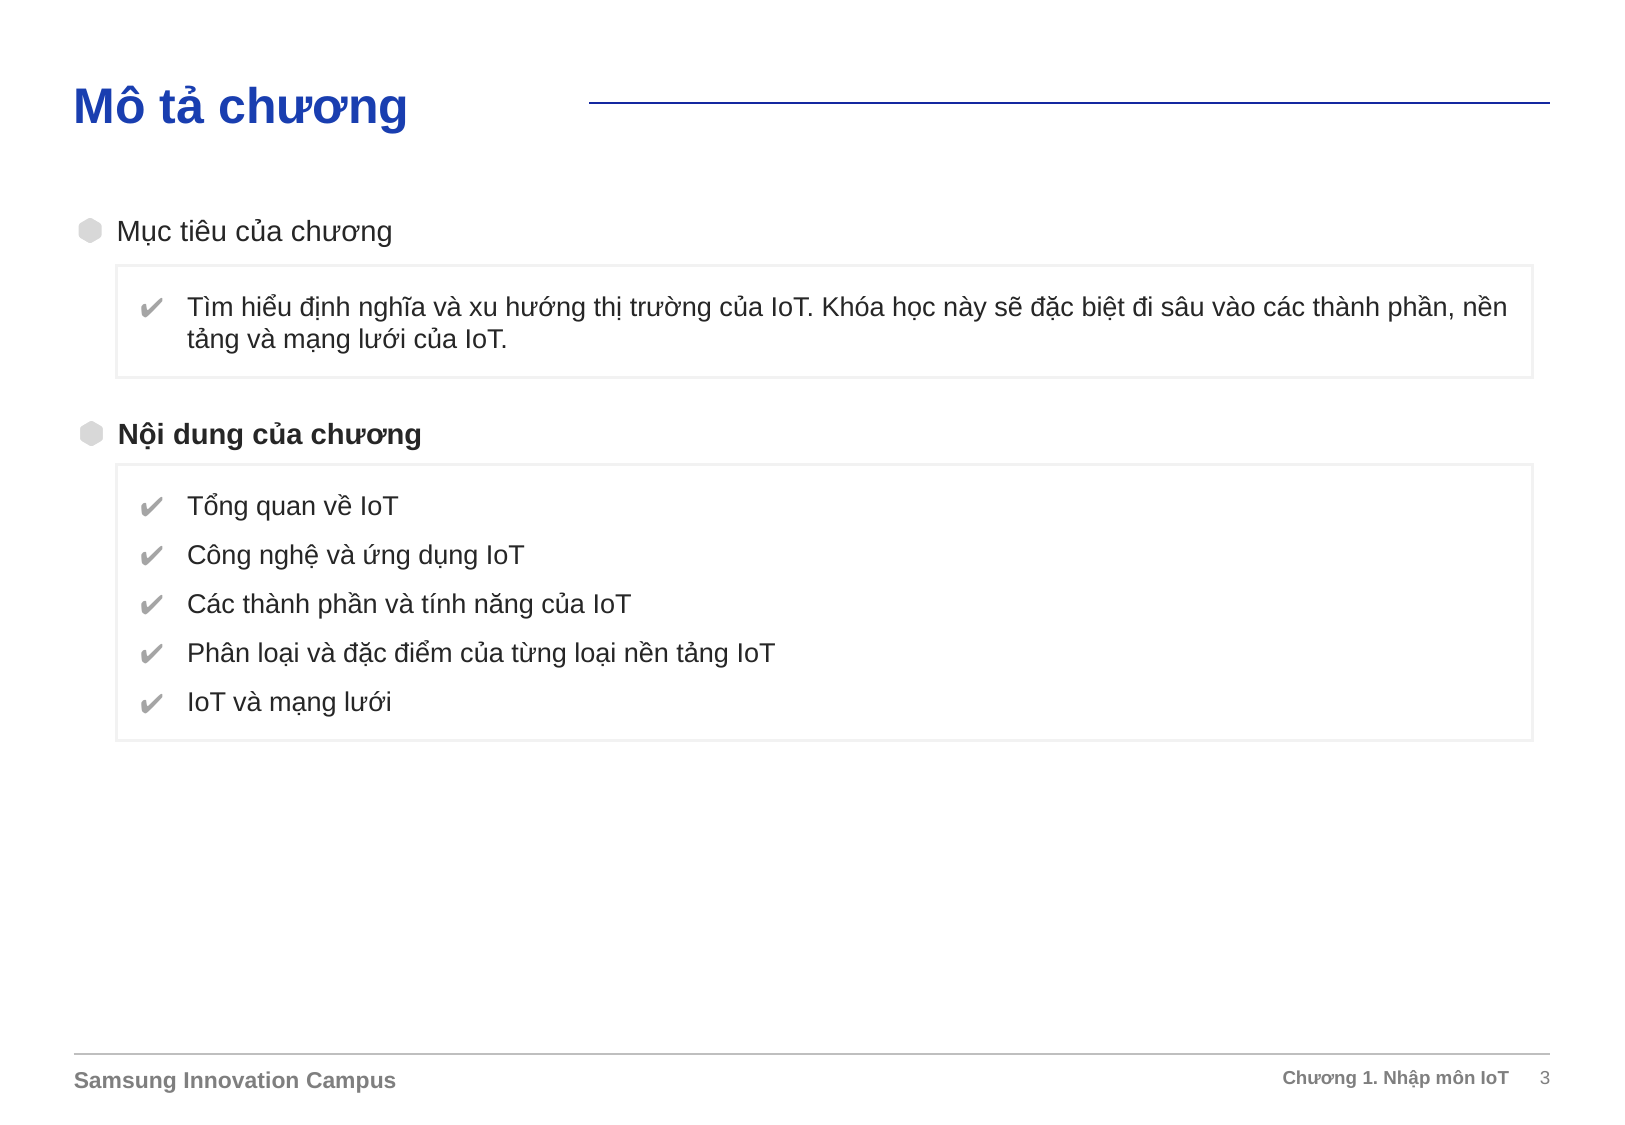

Mô tả chương

Mục tiêu của chương
Tìm hiểu định nghĩa và xu hướng thị trường của IoT. Khóa học này sẽ đặc biệt đi sâu vào các thành phần, nền tảng và mạng lưới của IoT.

Nội dung của chương
Tổng quan về IoT
Công nghệ và ứng dụng IoT
Các thành phần và tính năng của IoT
Phân loại và đặc điểm của từng loại nền tảng IoT
IoT và mạng lưới